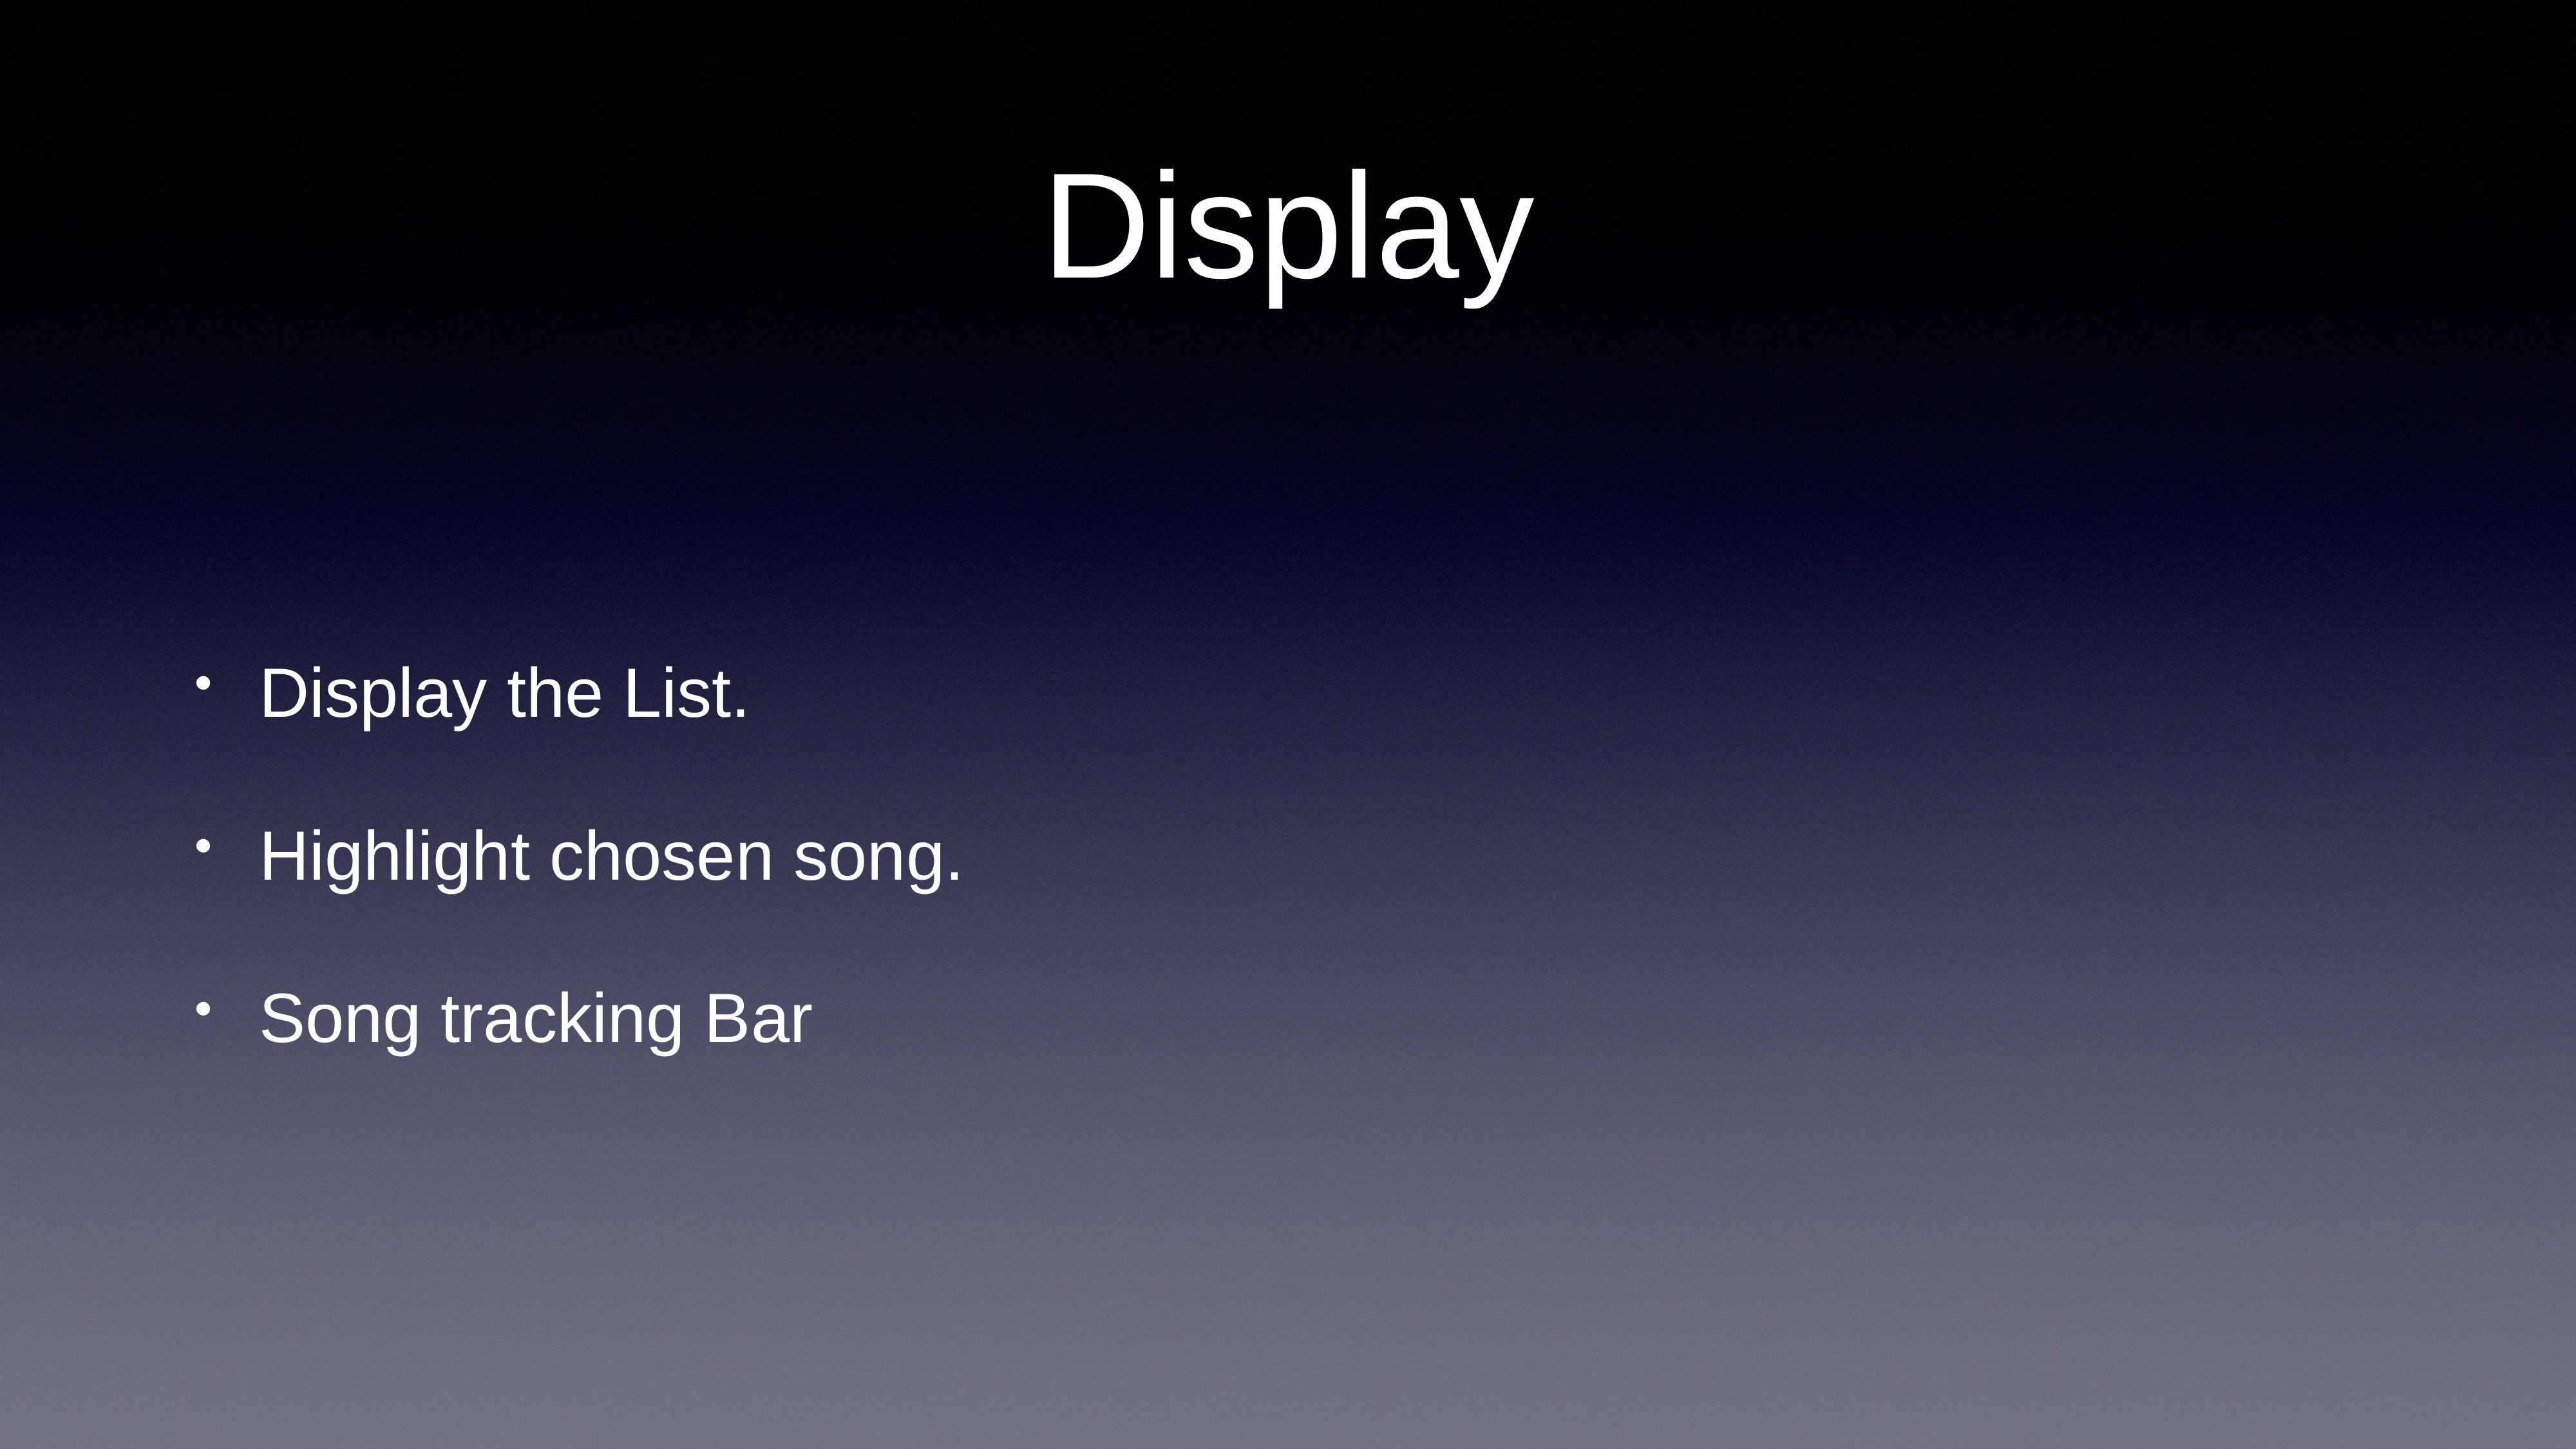

# Display
Display the List.
Highlight chosen song.
Song tracking Bar